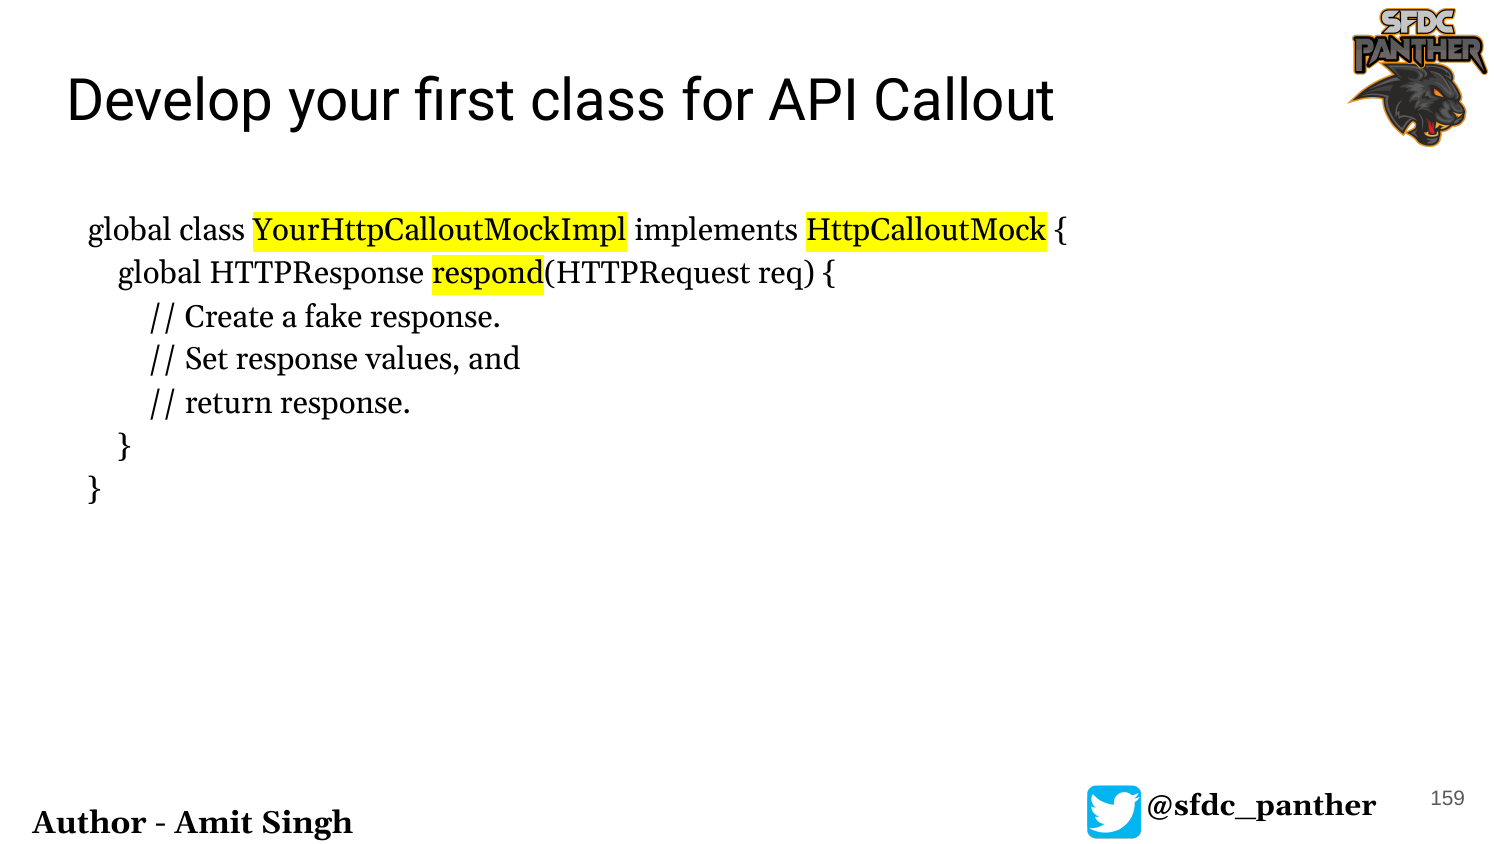

# Develop your first class for API Callout
global class YourHttpCalloutMockImpl implements HttpCalloutMock {
    global HTTPResponse respond(HTTPRequest req) {
        // Create a fake response.
        // Set response values, and
        // return response.
    }
}

159